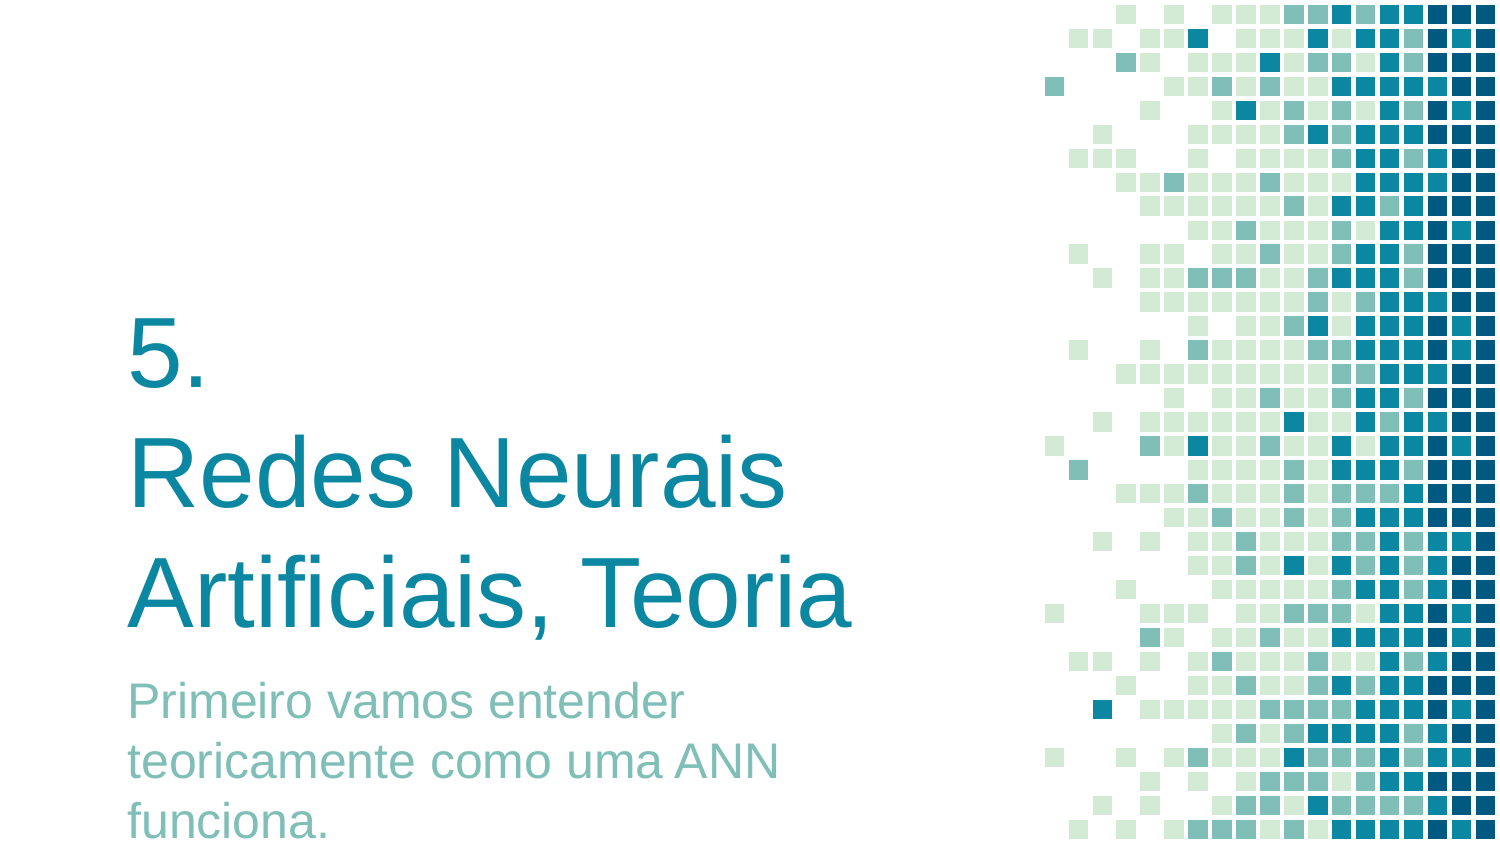

# 5.
Redes Neurais Artificiais, Teoria
Primeiro vamos entender teoricamente como uma ANN funciona.